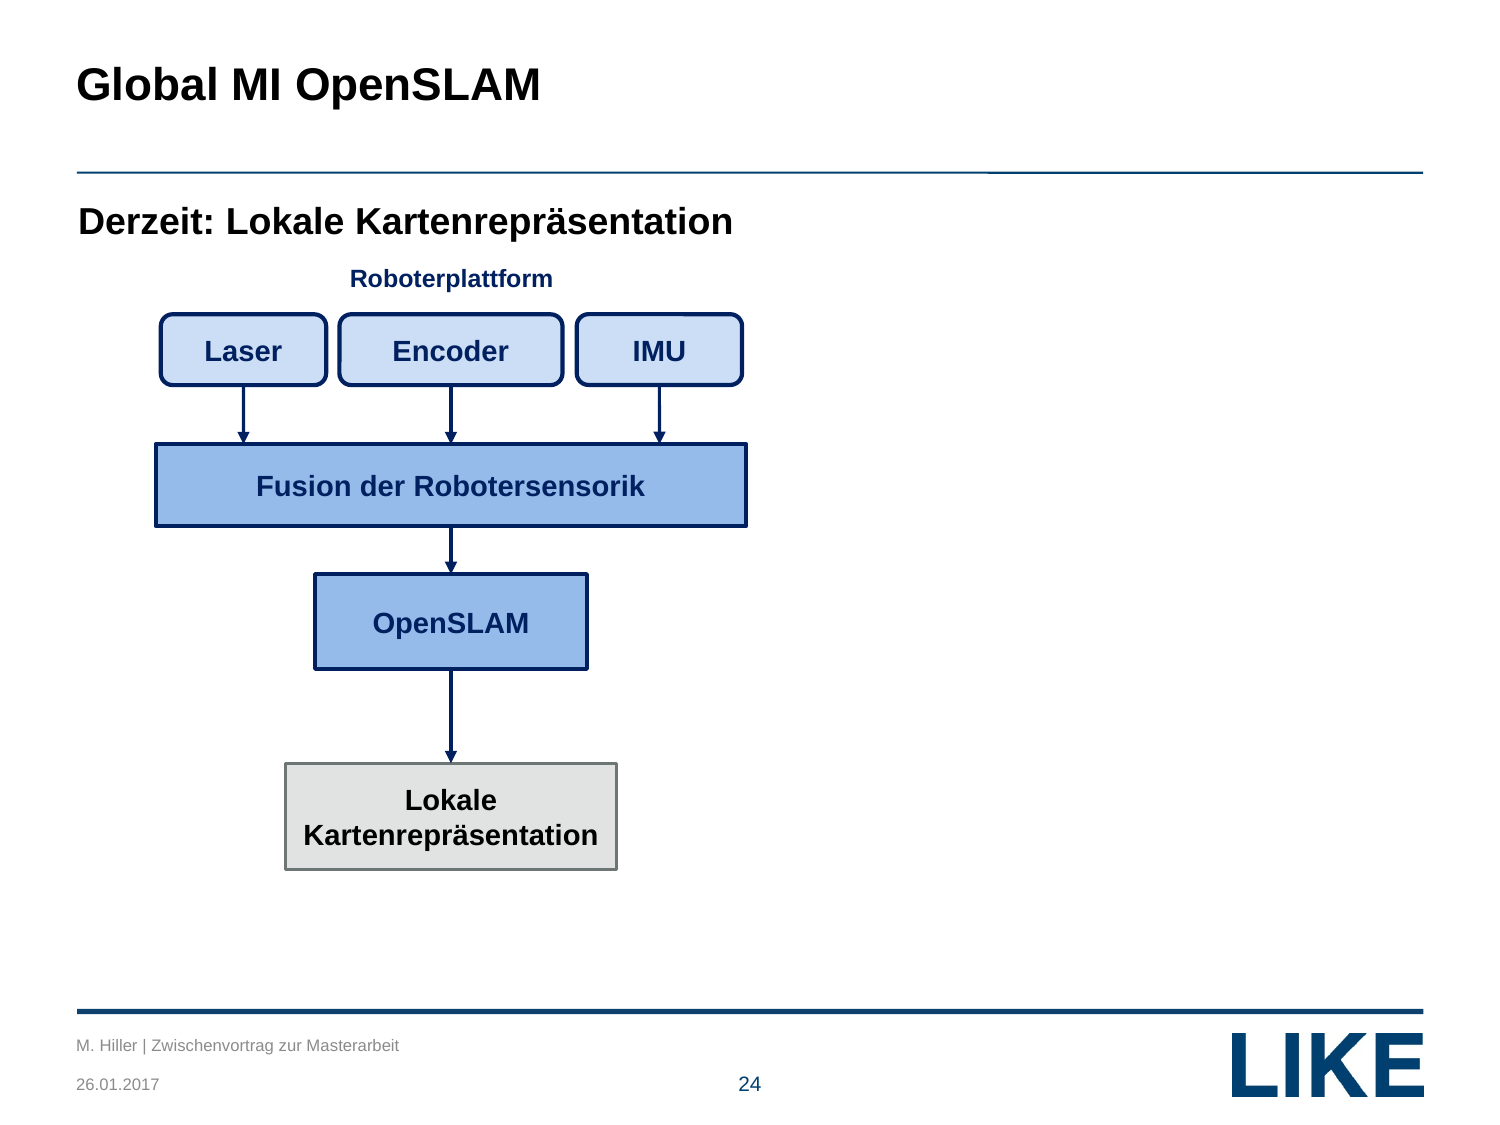

# Global MI OpenSLAM
Derzeit: Lokale Kartenrepräsentation

Roboterplattform

IMU
Laser
Encoder
Fusion der Robotersensorik
OpenSLAM
Lokale Kartenrepräsentation
M. Hiller | Zwischenvortrag zur Masterarbeit
26.01.2017